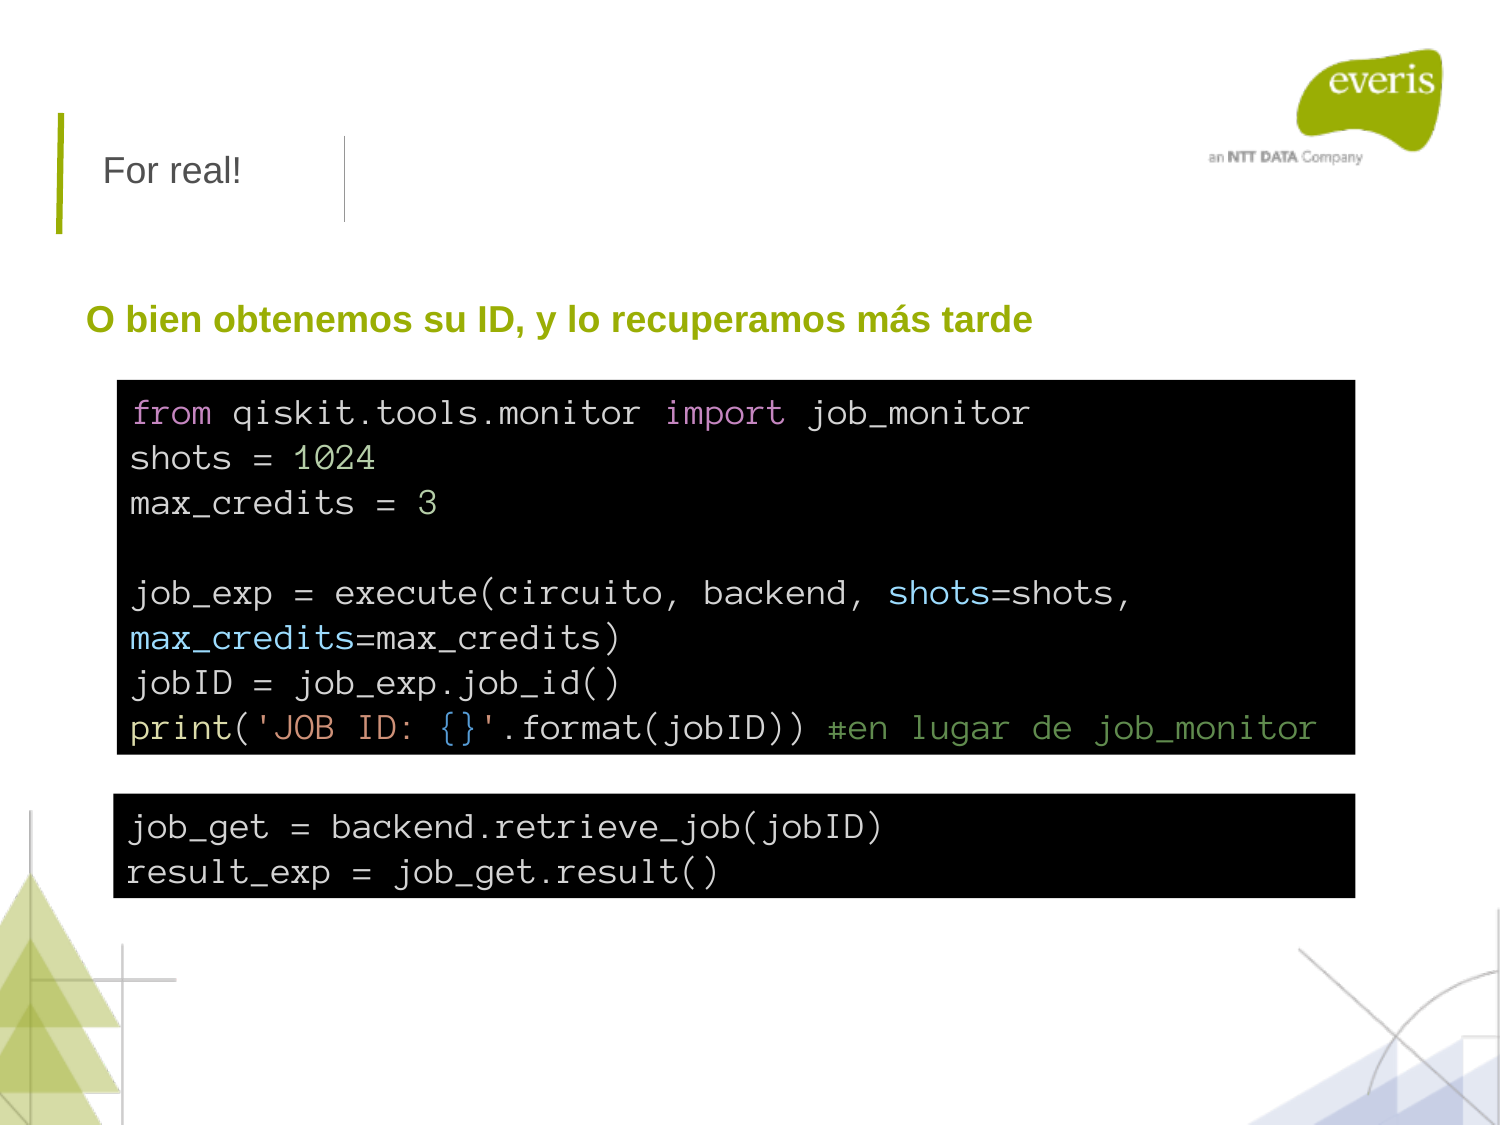

For real!

O bien obtenemos su ID, y lo recuperamos más tarde

from qiskit.tools.monitor import job_monitor
shots = 1024
max_credits = 3
job_exp = execute(circuito, backend, shots=shots, max_credits=max_credits)
jobID = job_exp.job_id()
print('JOB ID: {}'.format(jobID)) #en lugar de job_monitor

job_get = backend.retrieve_job(jobID)
result_exp = job_get.result()